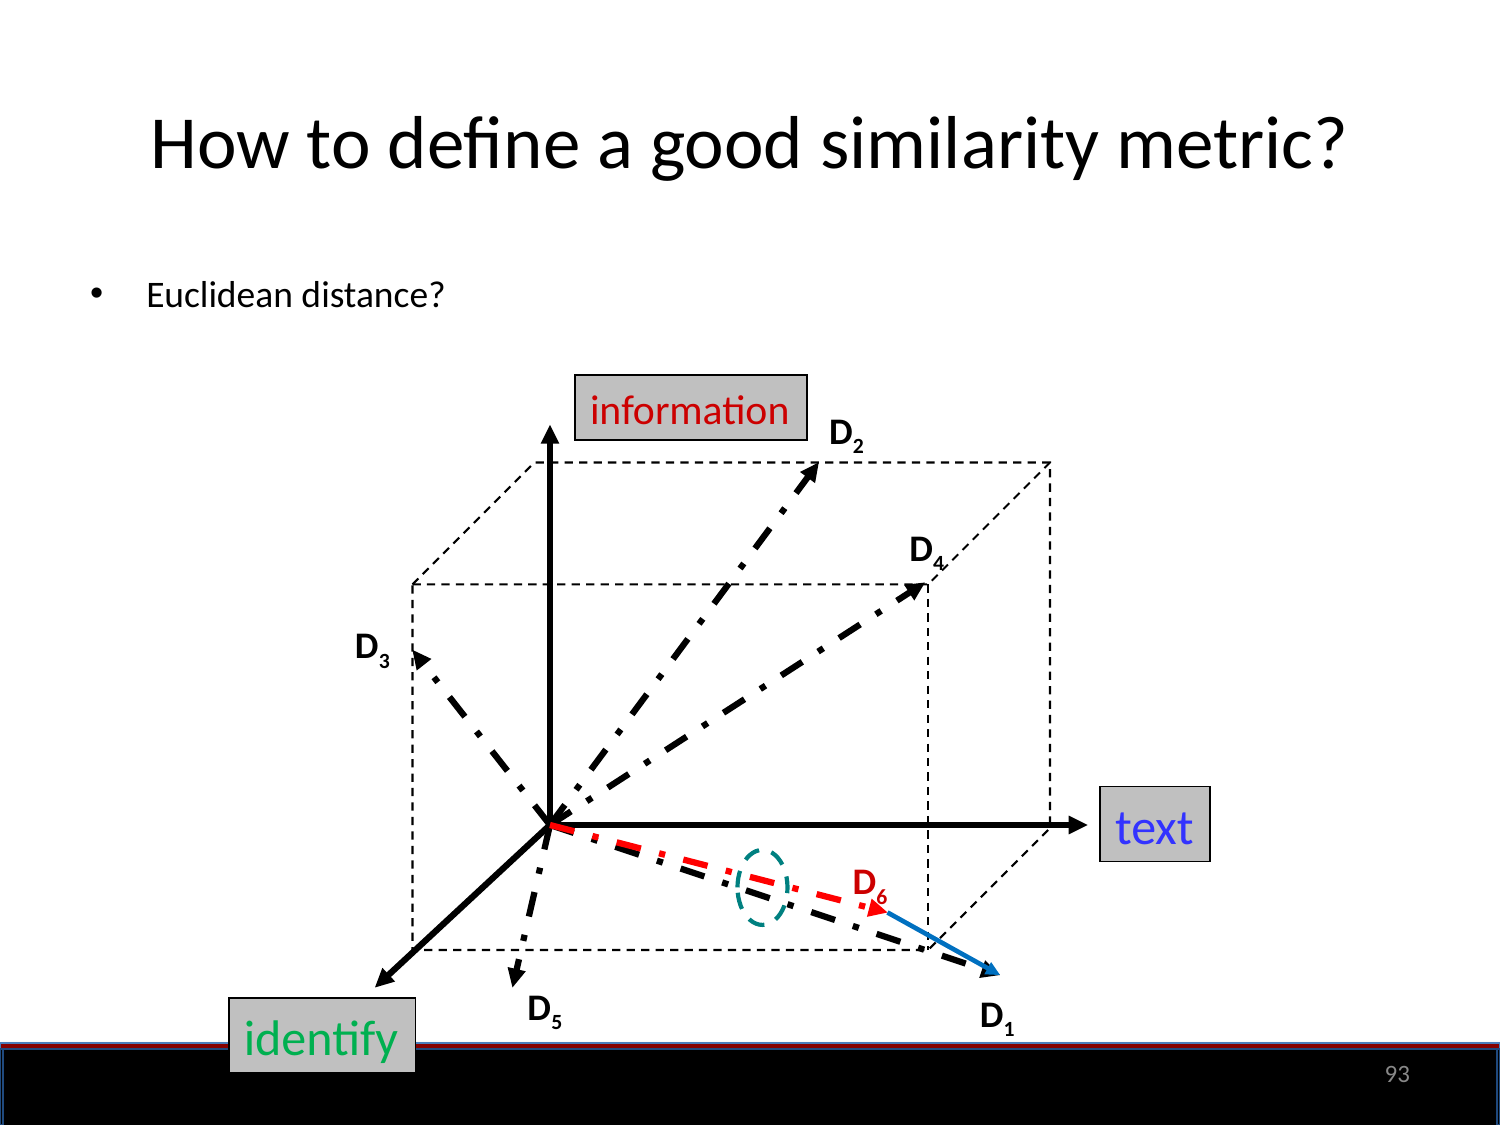

# How to define a good similarity metric?
Euclidean distance?
information
text
identify

D2
D4
D3
D6
D5
D1

93